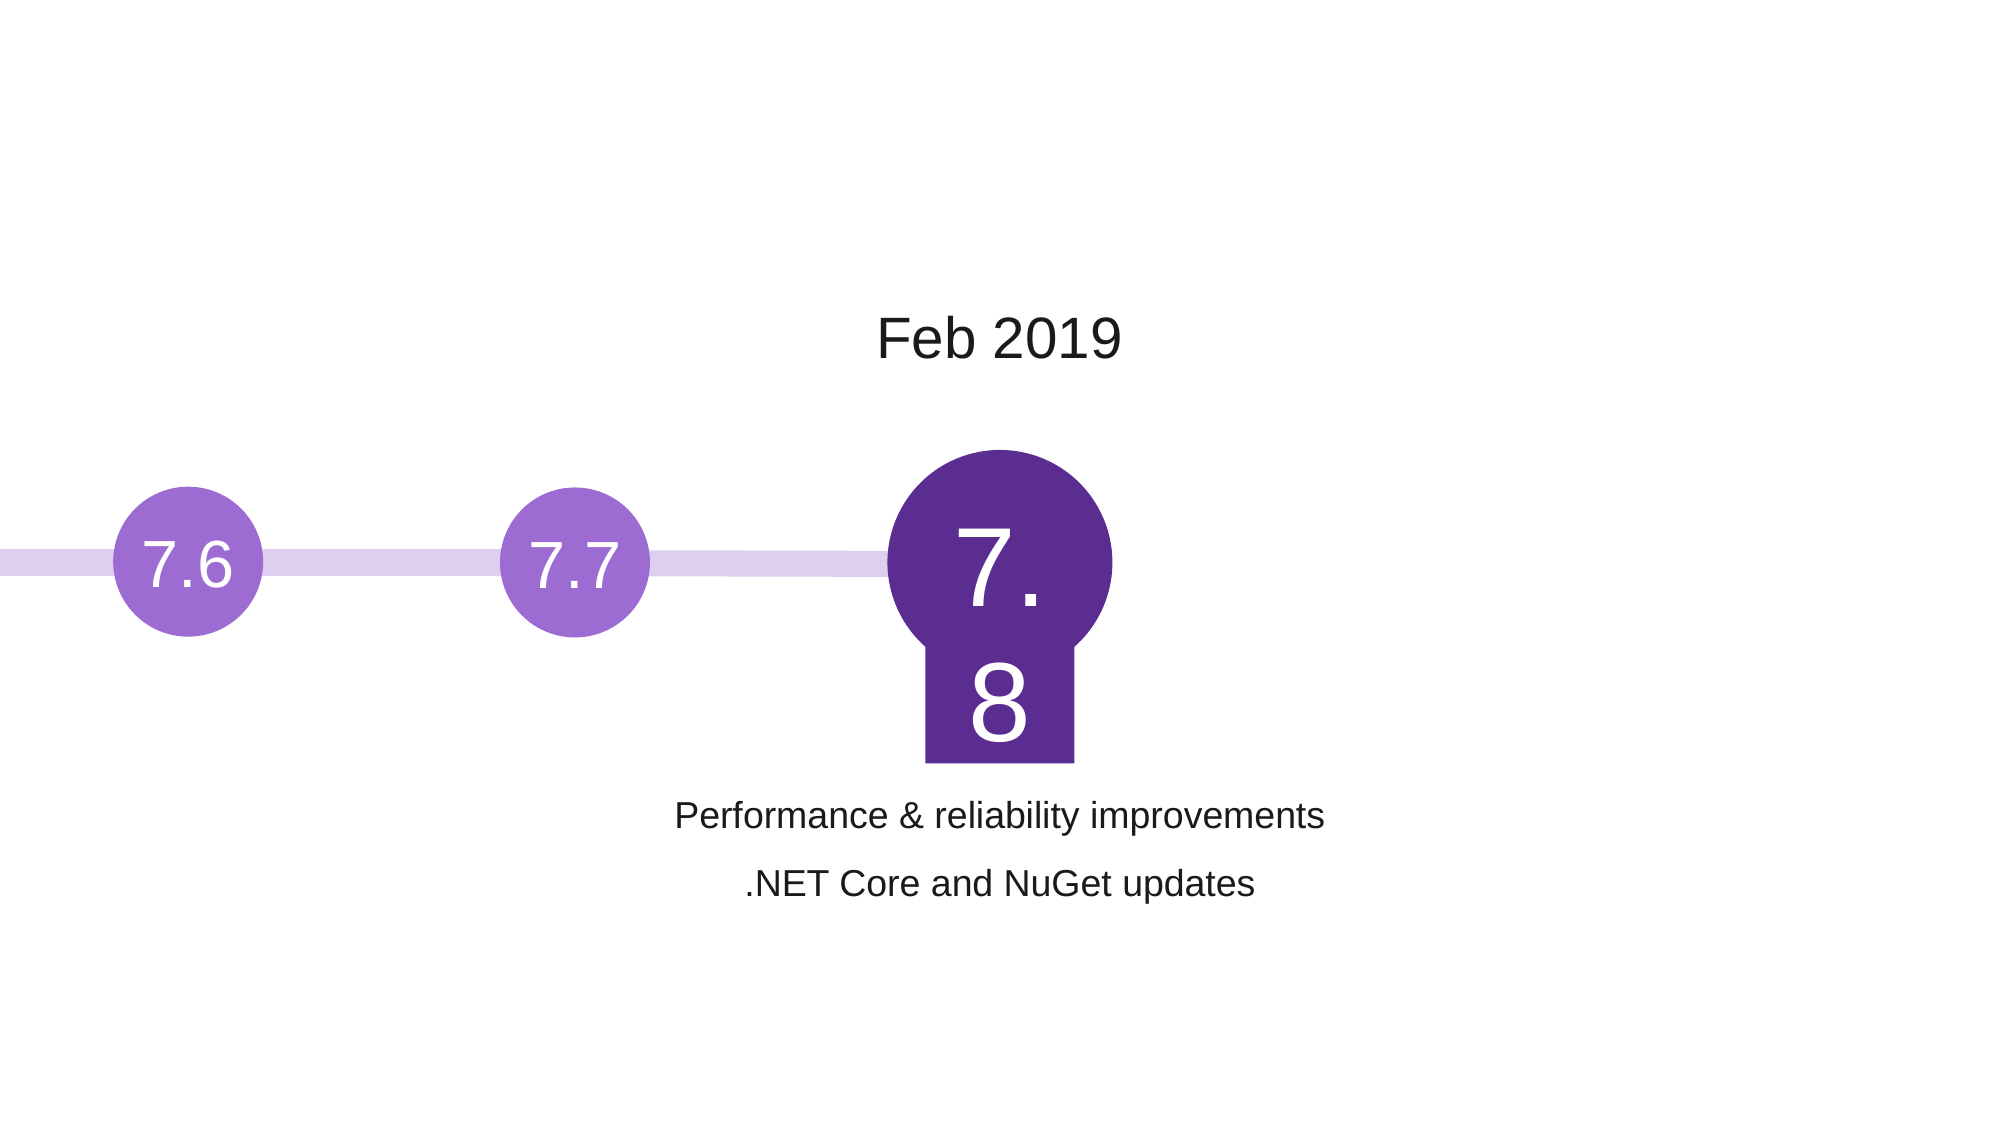

Feb 2019

7.8

7.5

7.6

7.7
Performance & reliability improvements
.NET Core and NuGet updates